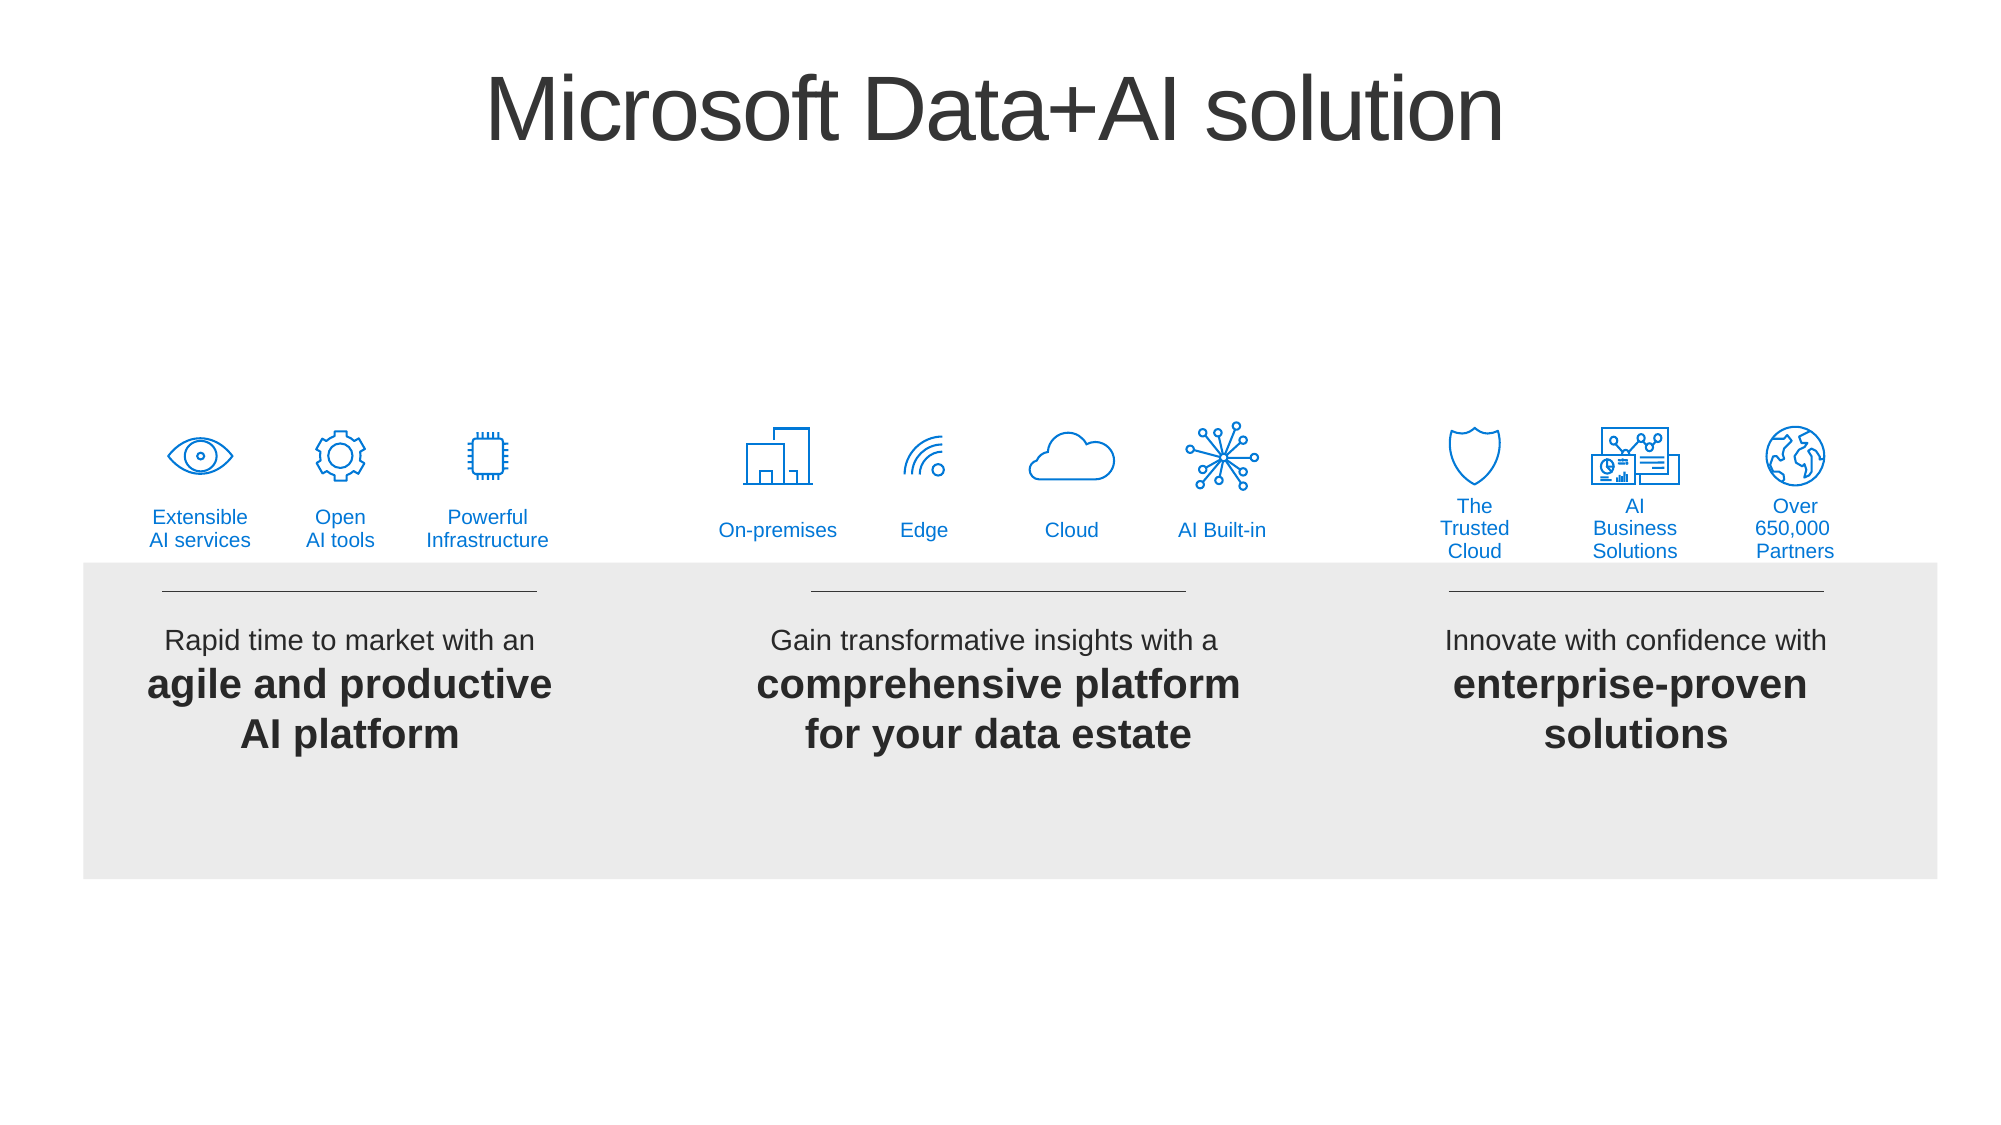

Option 1: Self-contained slide as summary
Microsoft Data+AI solution

AI Built-in

On-premises

Cloud

Edge

Over 650,000
Partners

AI
Business Solutions

The Trusted Cloud

Open
AI tools

Powerful
Infrastructure

Extensible
AI services

Gain transformative insights with a
comprehensive platform for your data estate
Rapid time to market with an
agile and productive AI platform
Innovate with confidence with
enterprise-proven
solutions